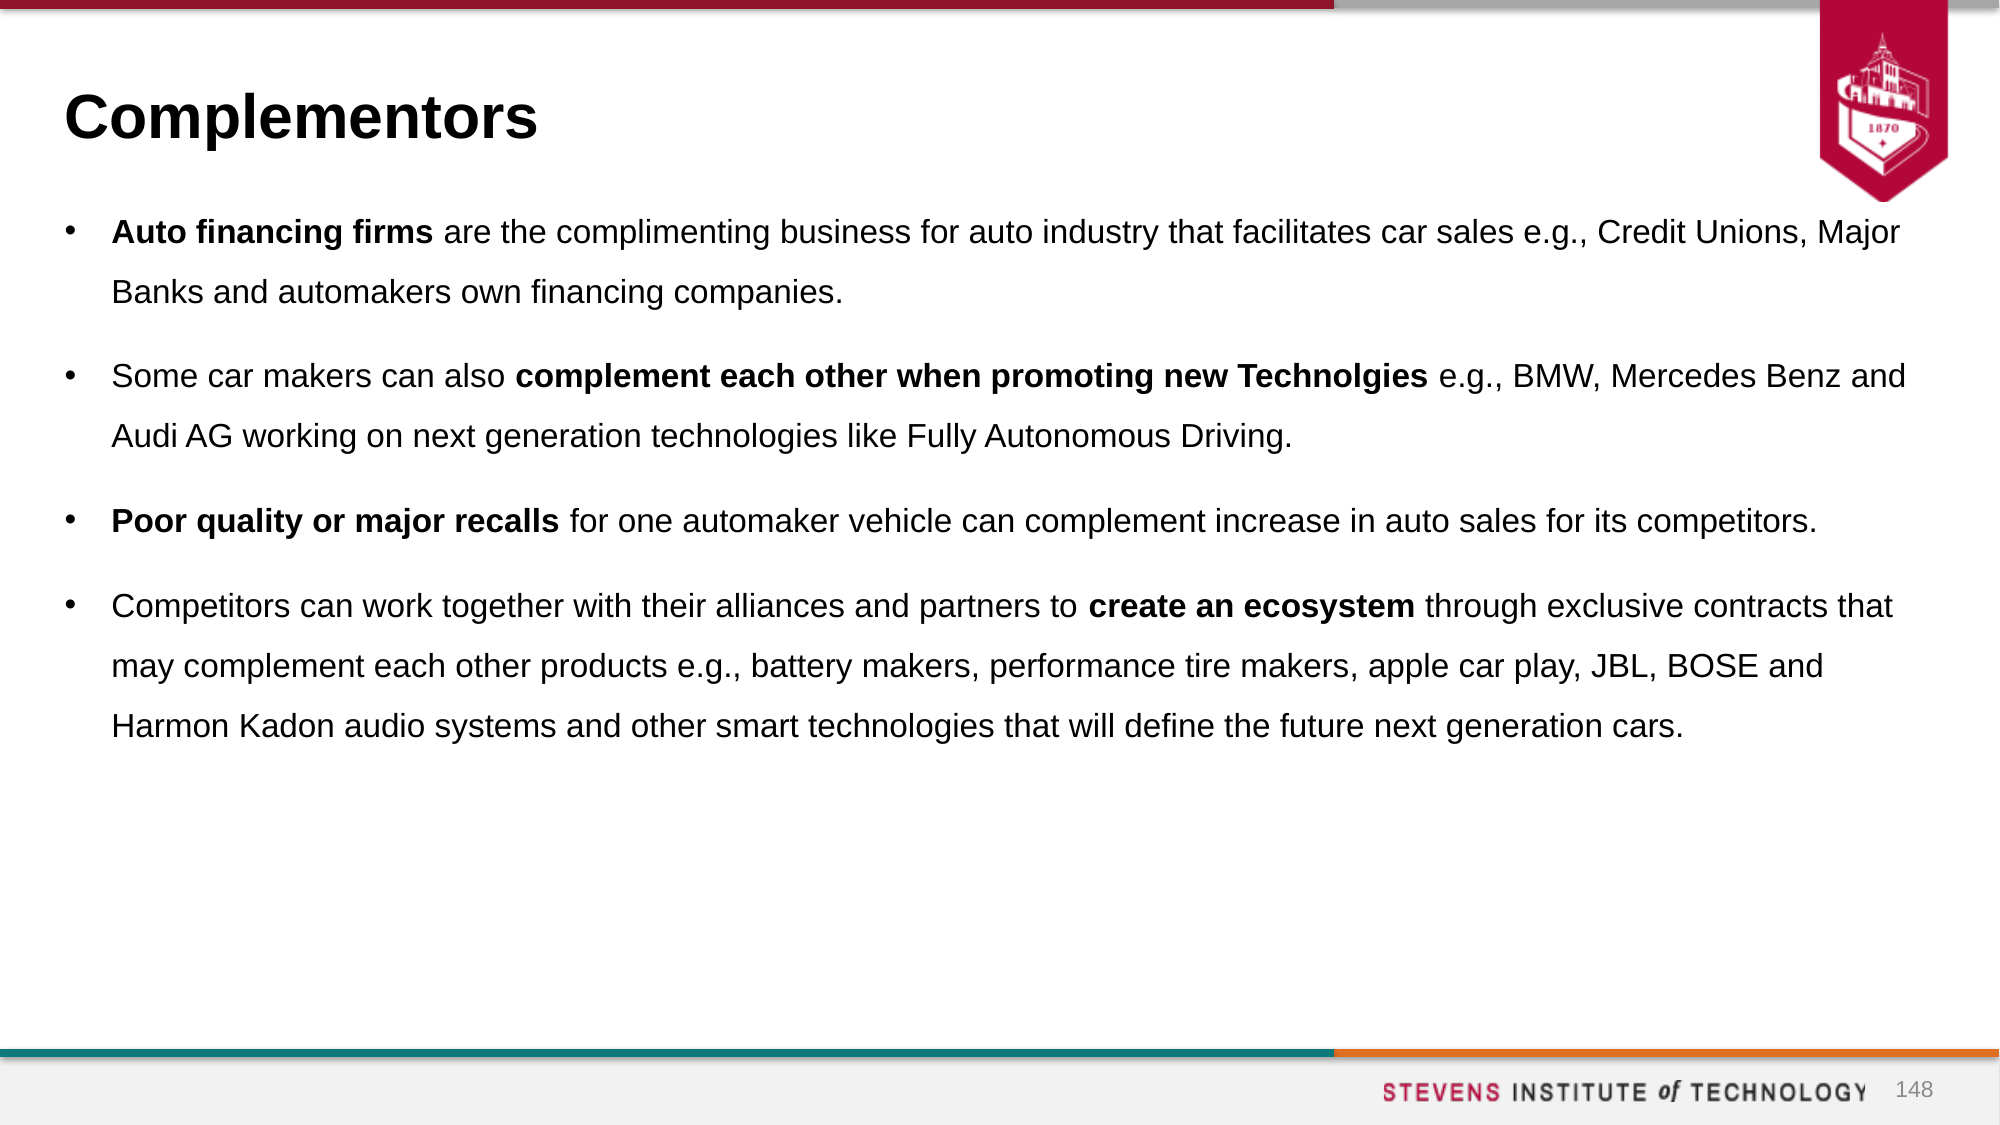

# Complementors
Auto financing firms are the complimenting business for auto industry that facilitates car sales e.g., Credit Unions, Major Banks and automakers own financing companies.
Some car makers can also complement each other when promoting new Technolgies e.g., BMW, Mercedes Benz and Audi AG working on next generation technologies like Fully Autonomous Driving.
Poor quality or major recalls for one automaker vehicle can complement increase in auto sales for its competitors.
Competitors can work together with their alliances and partners to create an ecosystem through exclusive contracts that may complement each other products e.g., battery makers, performance tire makers, apple car play, JBL, BOSE and Harmon Kadon audio systems and other smart technologies that will define the future next generation cars.

148